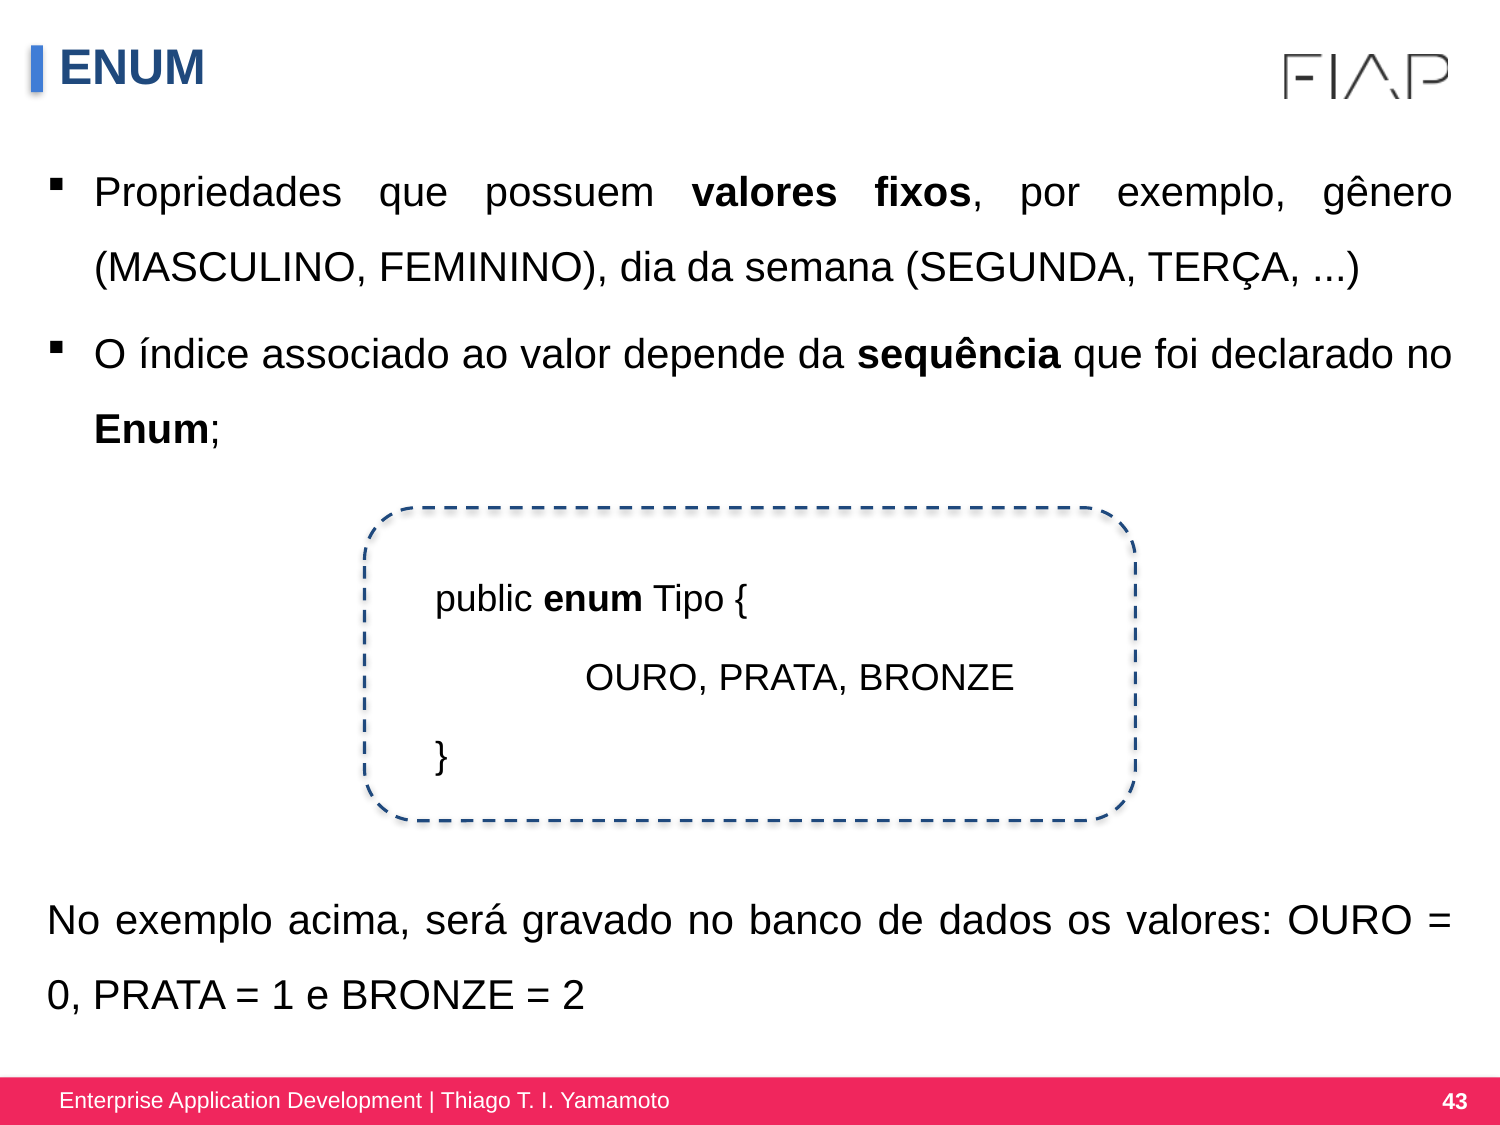

# ENUM
Propriedades que possuem valores fixos, por exemplo, gênero (MASCULINO, FEMININO), dia da semana (SEGUNDA, TERÇA, ...)
O índice associado ao valor depende da sequência que foi declarado no Enum;

No exemplo acima, será gravado no banco de dados os valores: OURO = 0, PRATA = 1 e BRONZE = 2

public enum Tipo {
	OURO, PRATA, BRONZE
}